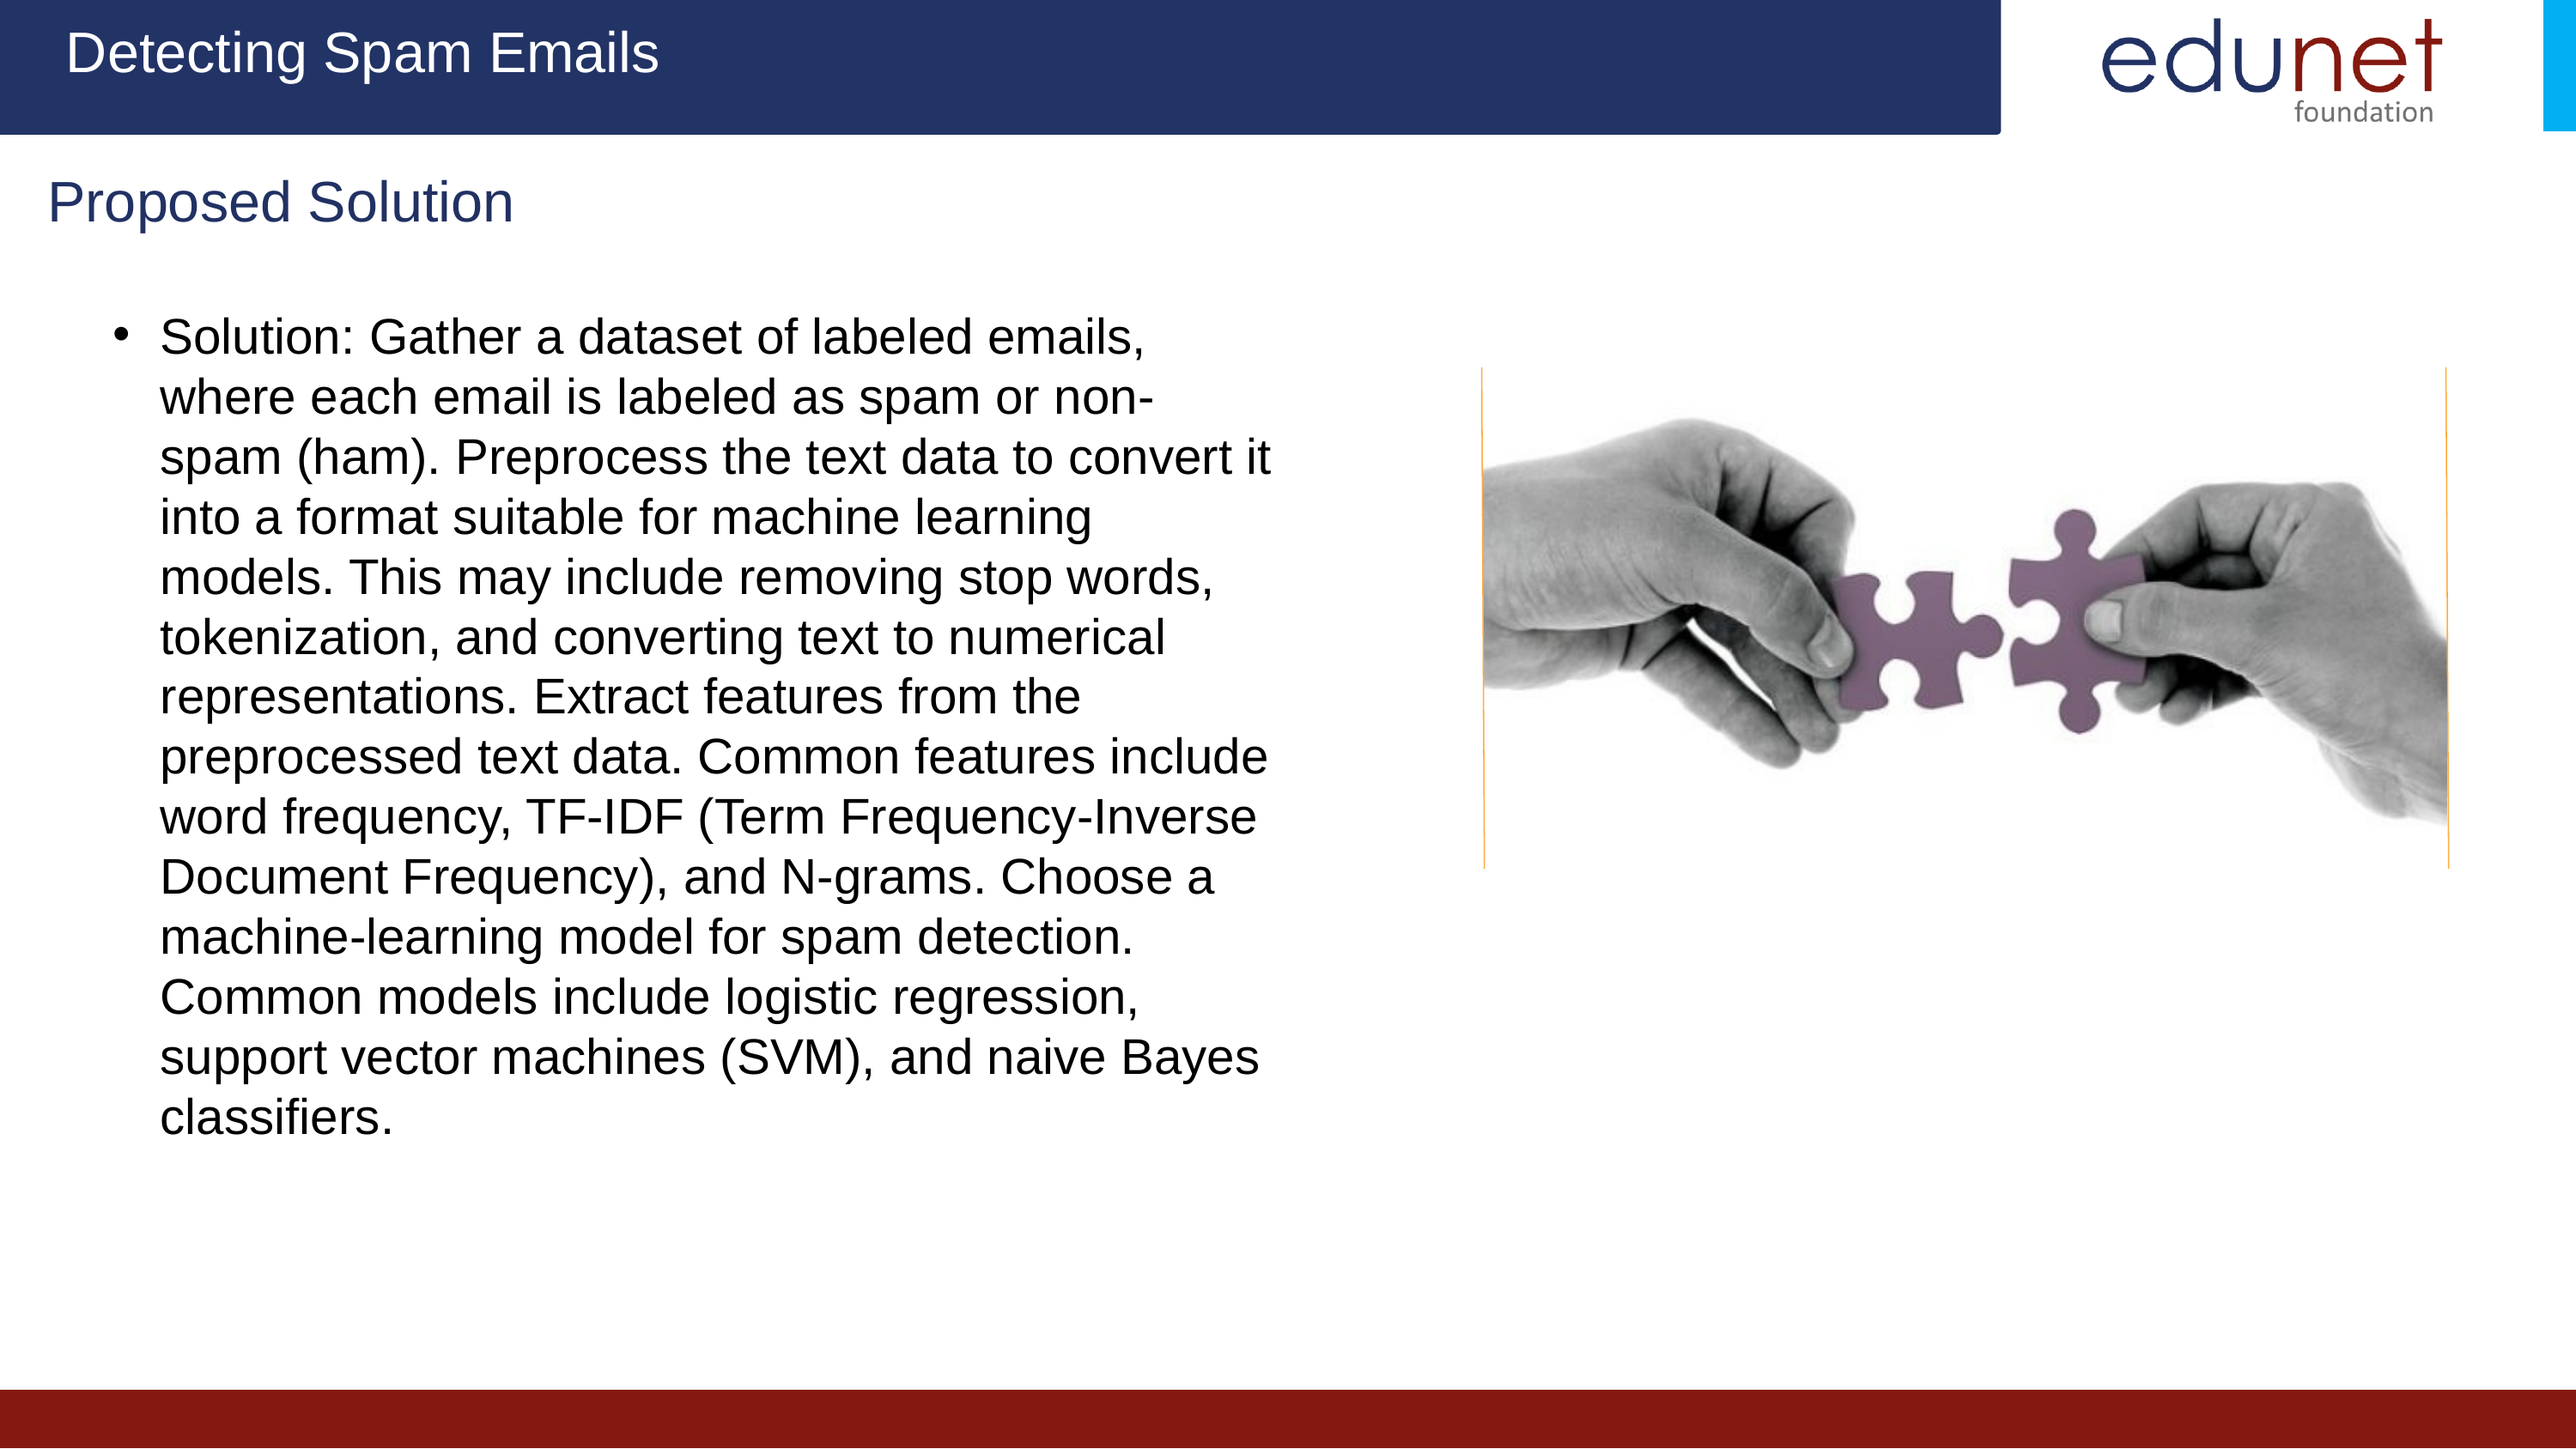

Detecting Spam Emails
Proposed Solution

Solution: Gather a dataset of labeled emails, where each email is labeled as spam or non-spam (ham). Preprocess the text data to convert it into a format suitable for machine learning models. This may include removing stop words, tokenization, and converting text to numerical representations. Extract features from the preprocessed text data. Common features include word frequency, TF-IDF (Term Frequency-Inverse Document Frequency), and N-grams. Choose a machine-learning model for spam detection. Common models include logistic regression, support vector machines (SVM), and naive Bayes classifiers.